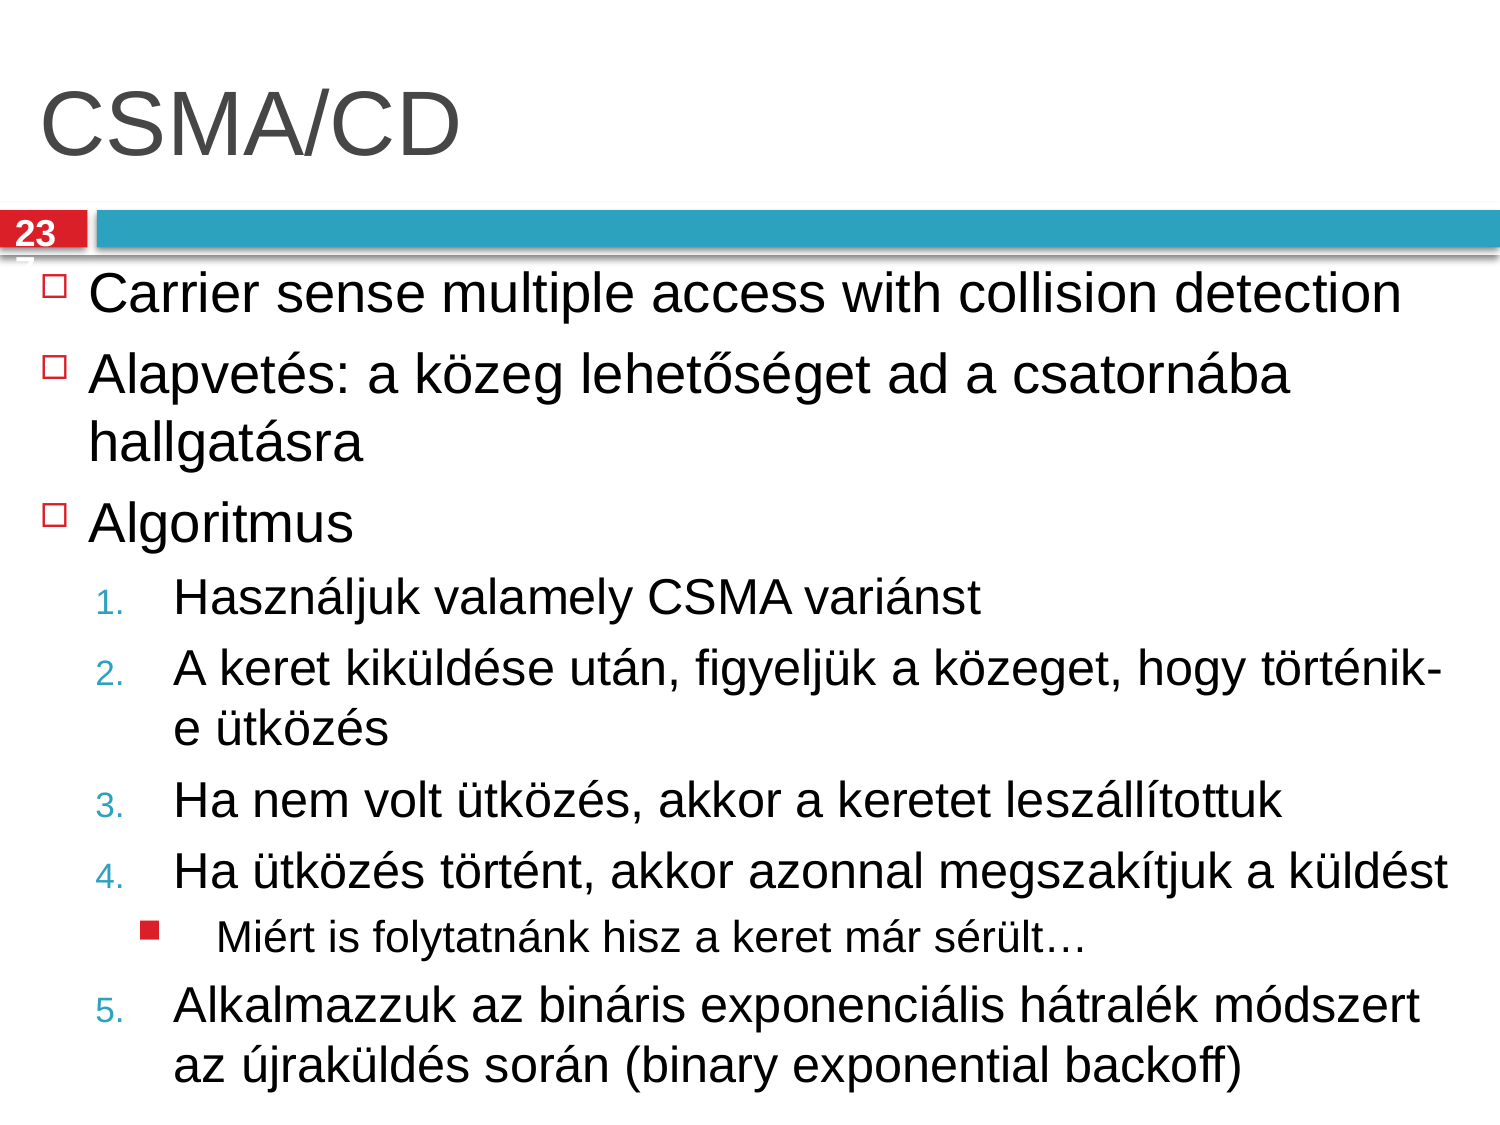

# CSMA/CD
237
Carrier sense multiple access with collision detection
Alapvetés: a közeg lehetőséget ad a csatornába hallgatásra
Algoritmus
Használjuk valamely CSMA variánst
A keret kiküldése után, figyeljük a közeget, hogy történik-e ütközés
Ha nem volt ütközés, akkor a keretet leszállítottuk
Ha ütközés történt, akkor azonnal megszakítjuk a küldést
Miért is folytatnánk hisz a keret már sérült…
Alkalmazzuk az bináris exponenciális hátralék módszert az újraküldés során (binary exponential backoff)